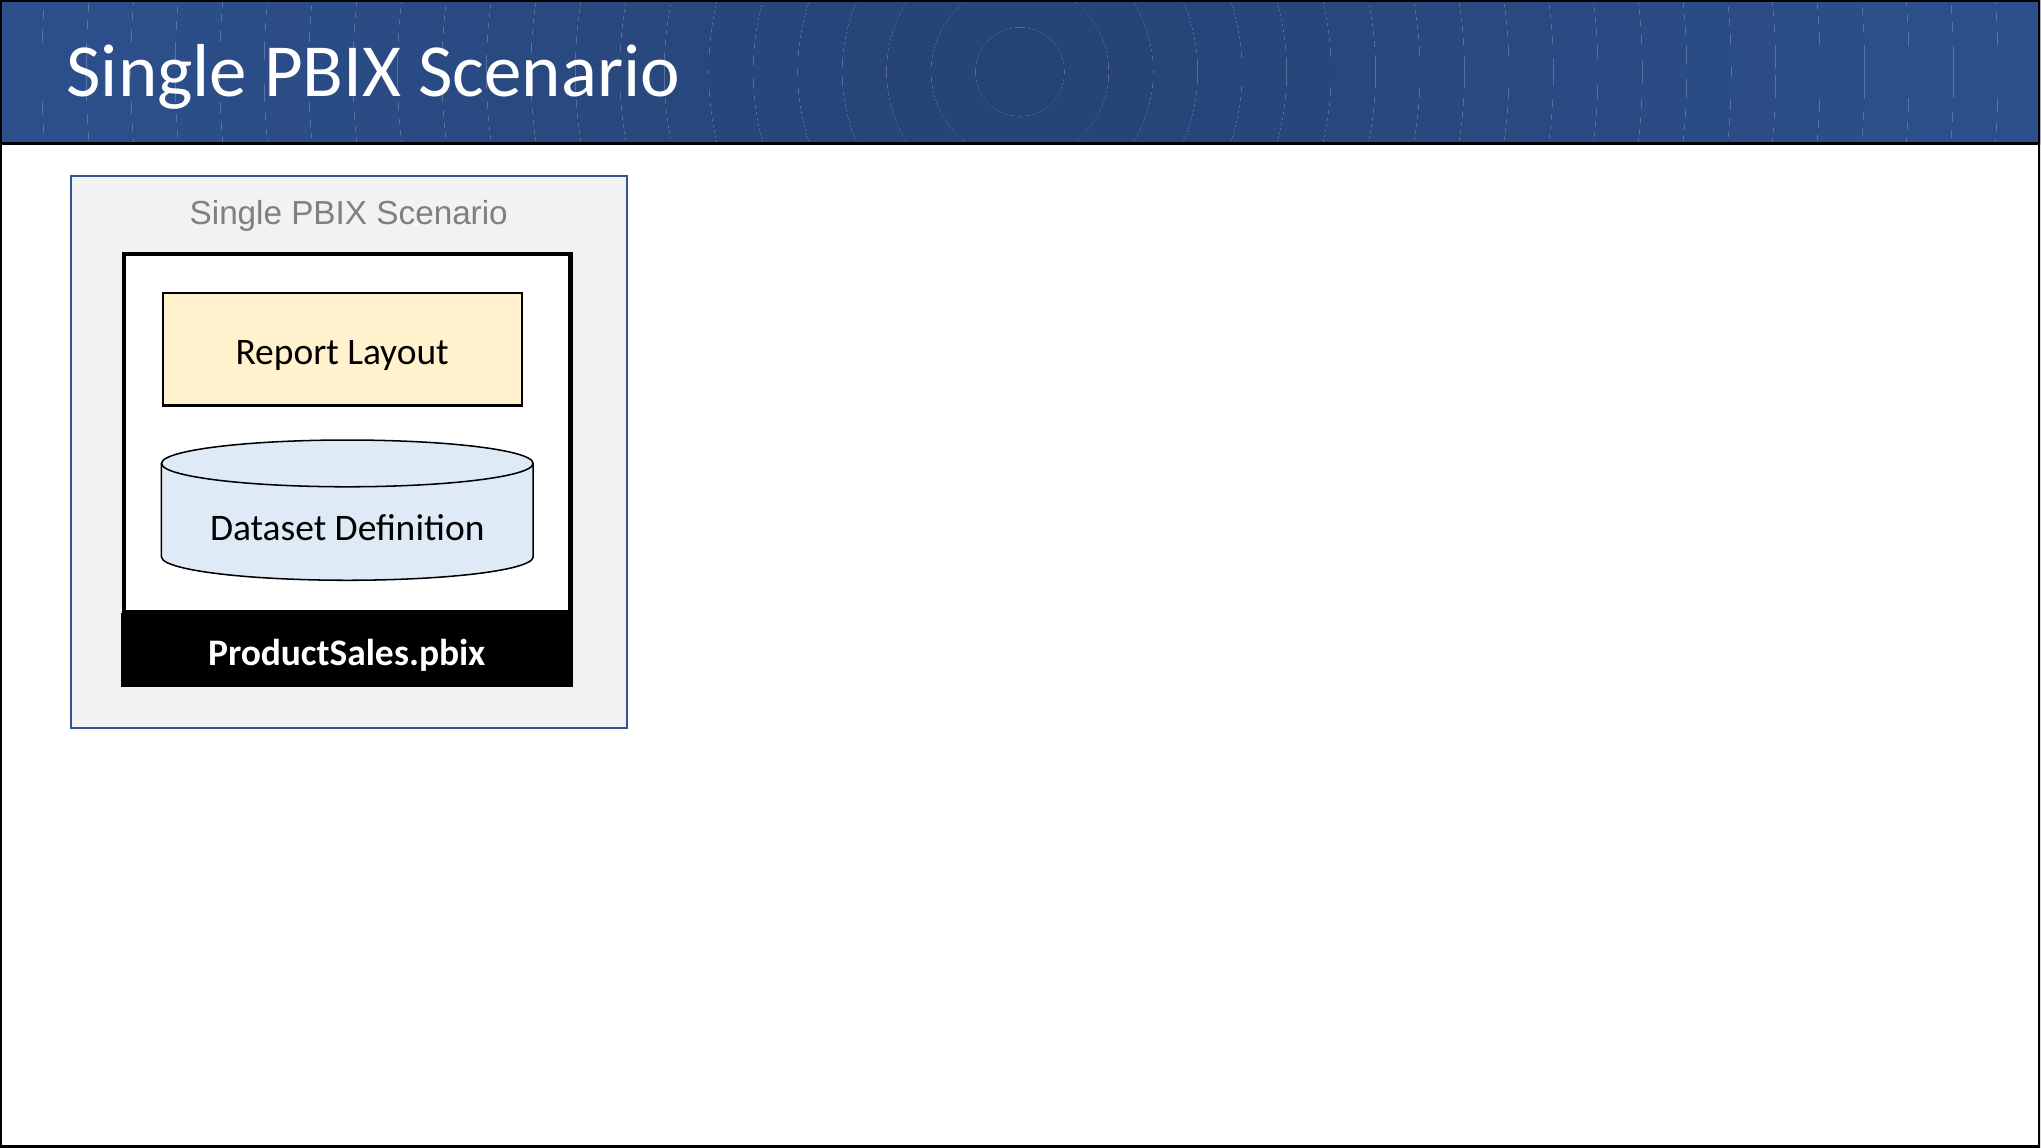

# Single PBIX Scenario
Single PBIX Scenario

ProductSales.pbix
Report Layout
Dataset Definition